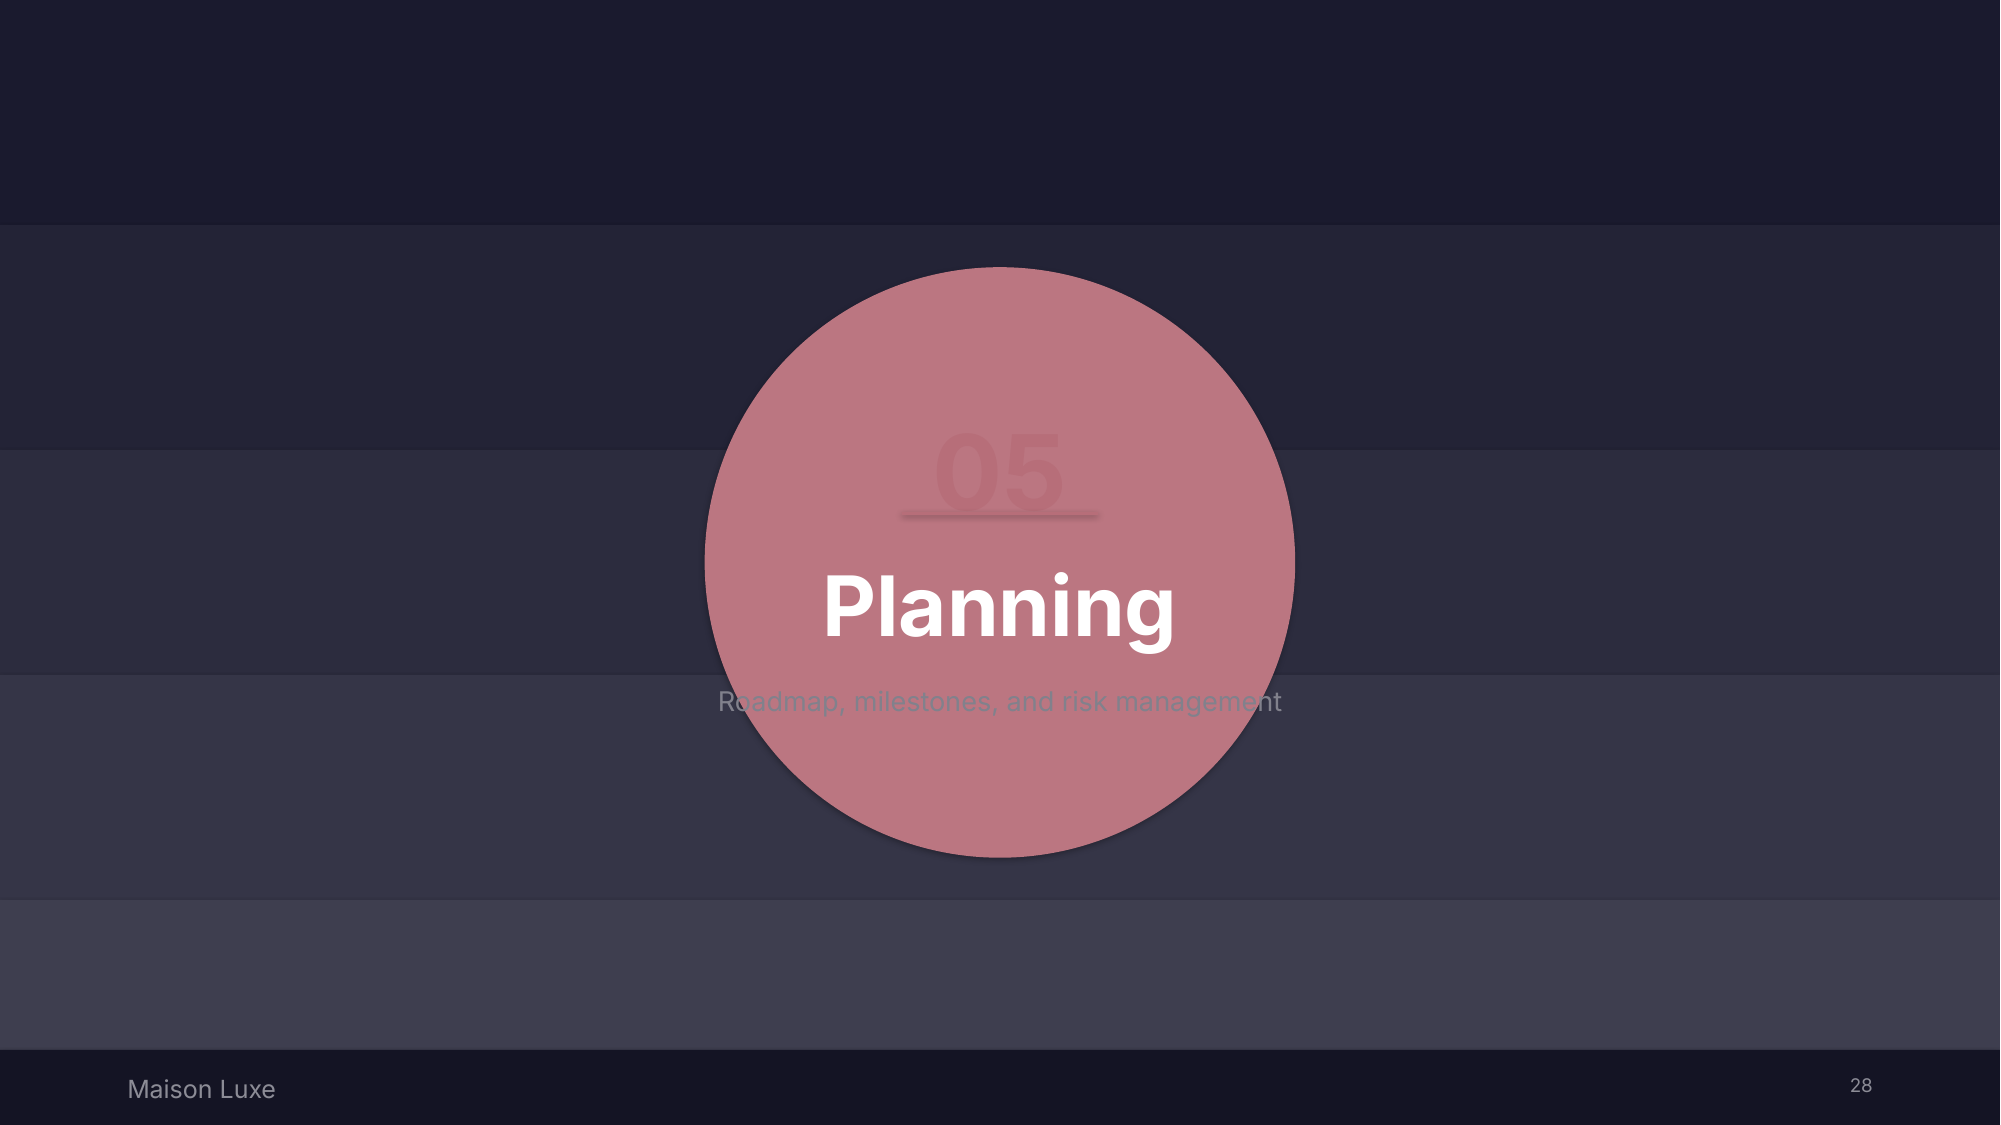

05

Planning

Roadmap, milestones, and risk management

Maison Luxe
28